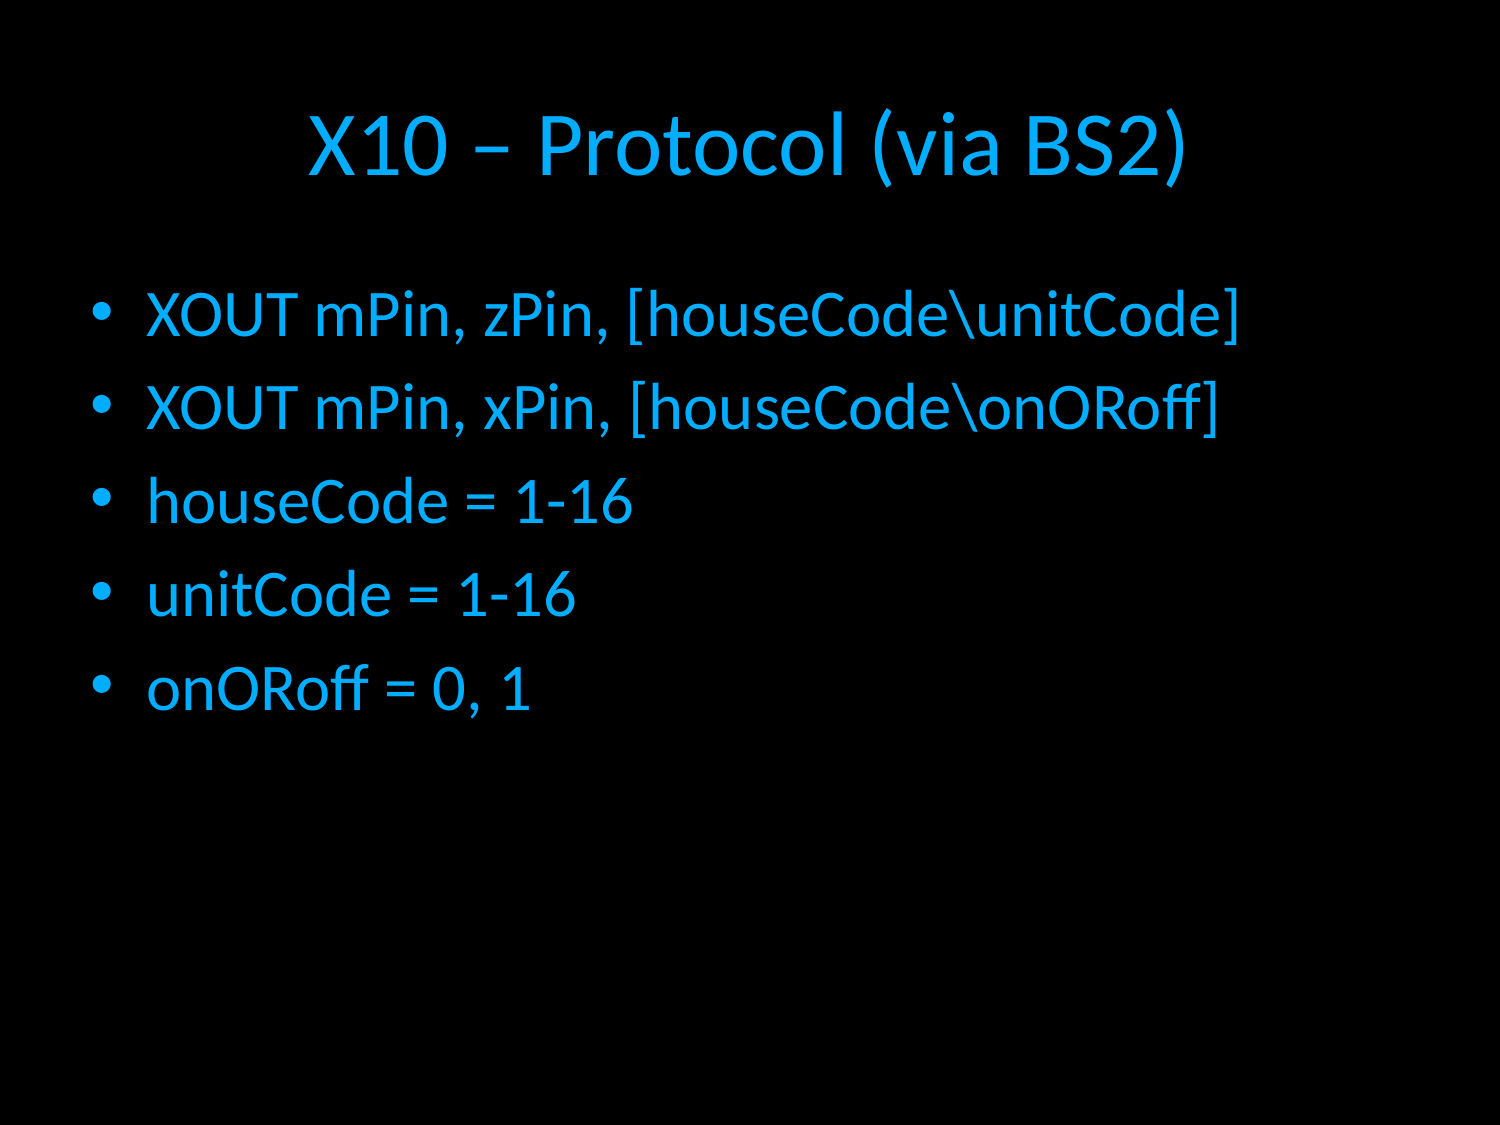

# X10 – Protocol (via BS2)
XOUT mPin, zPin, [houseCode\unitCode]
XOUT mPin, xPin, [houseCode\onORoff]
houseCode = 1-16
unitCode = 1-16
onORoff = 0, 1